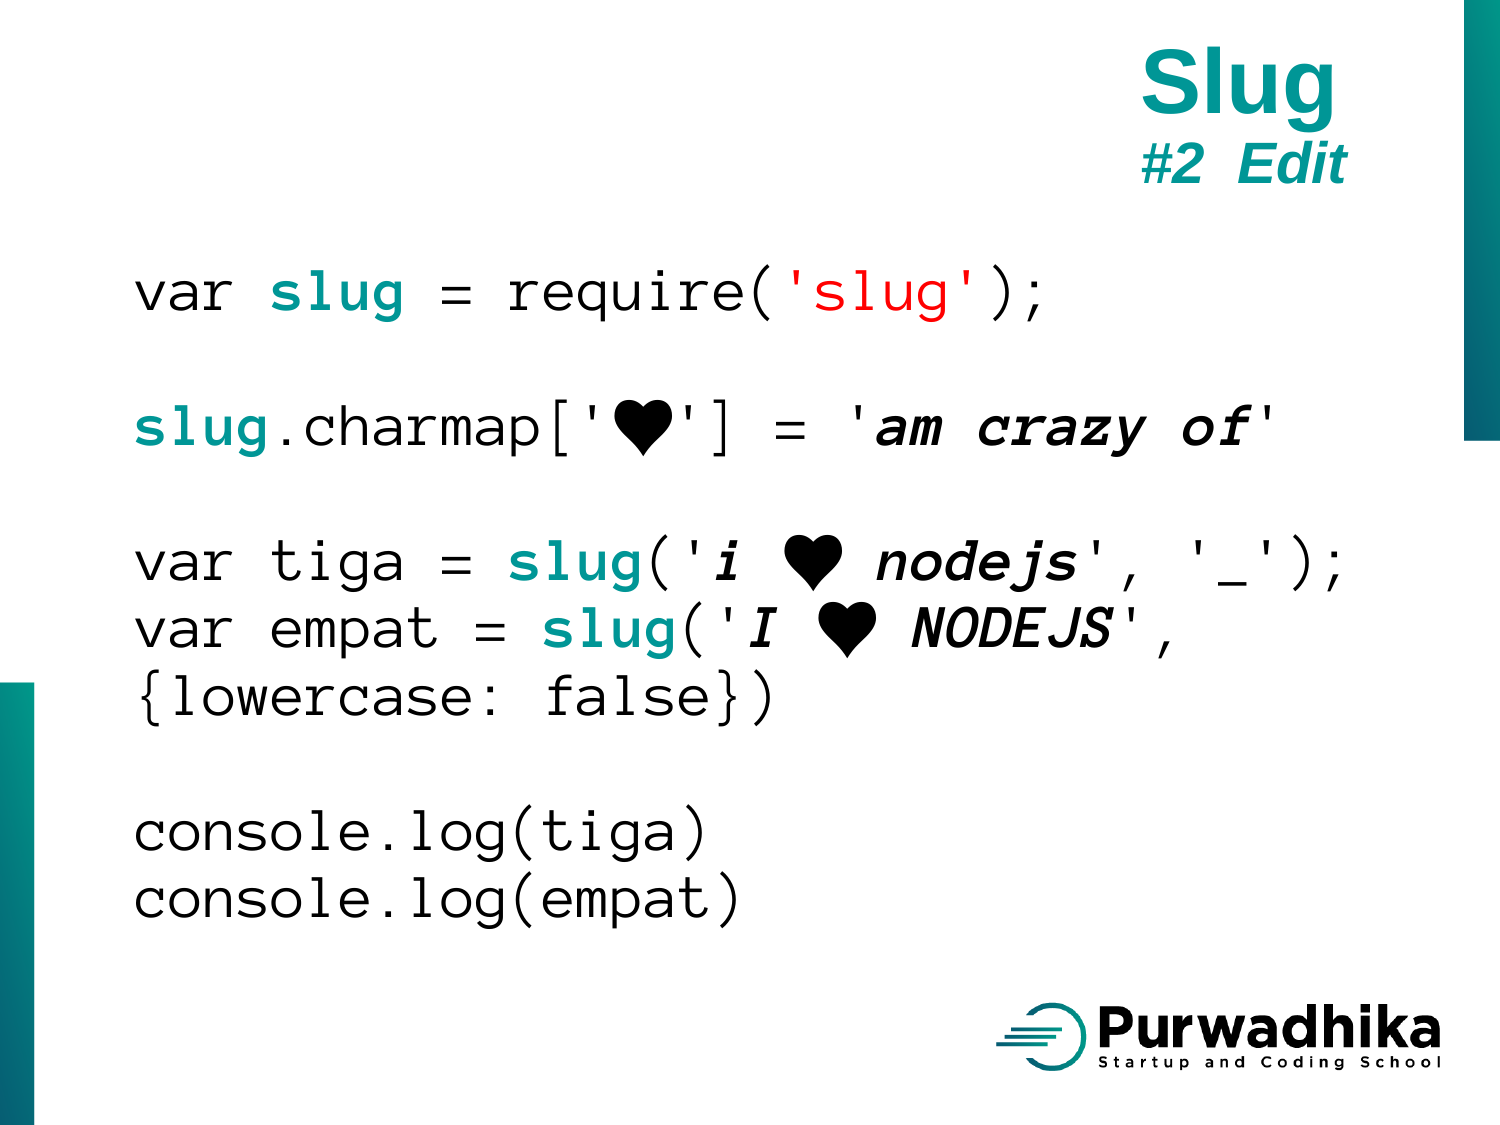

Slug
#2  Edit
var slug = require('slug');
slug.charmap['♥'] = 'am crazy of'

var tiga = slug('i ♥ nodejs', '_');
var empat = slug('I ♥ NODEJS', {lowercase: false})

console.log(tiga)
console.log(empat)